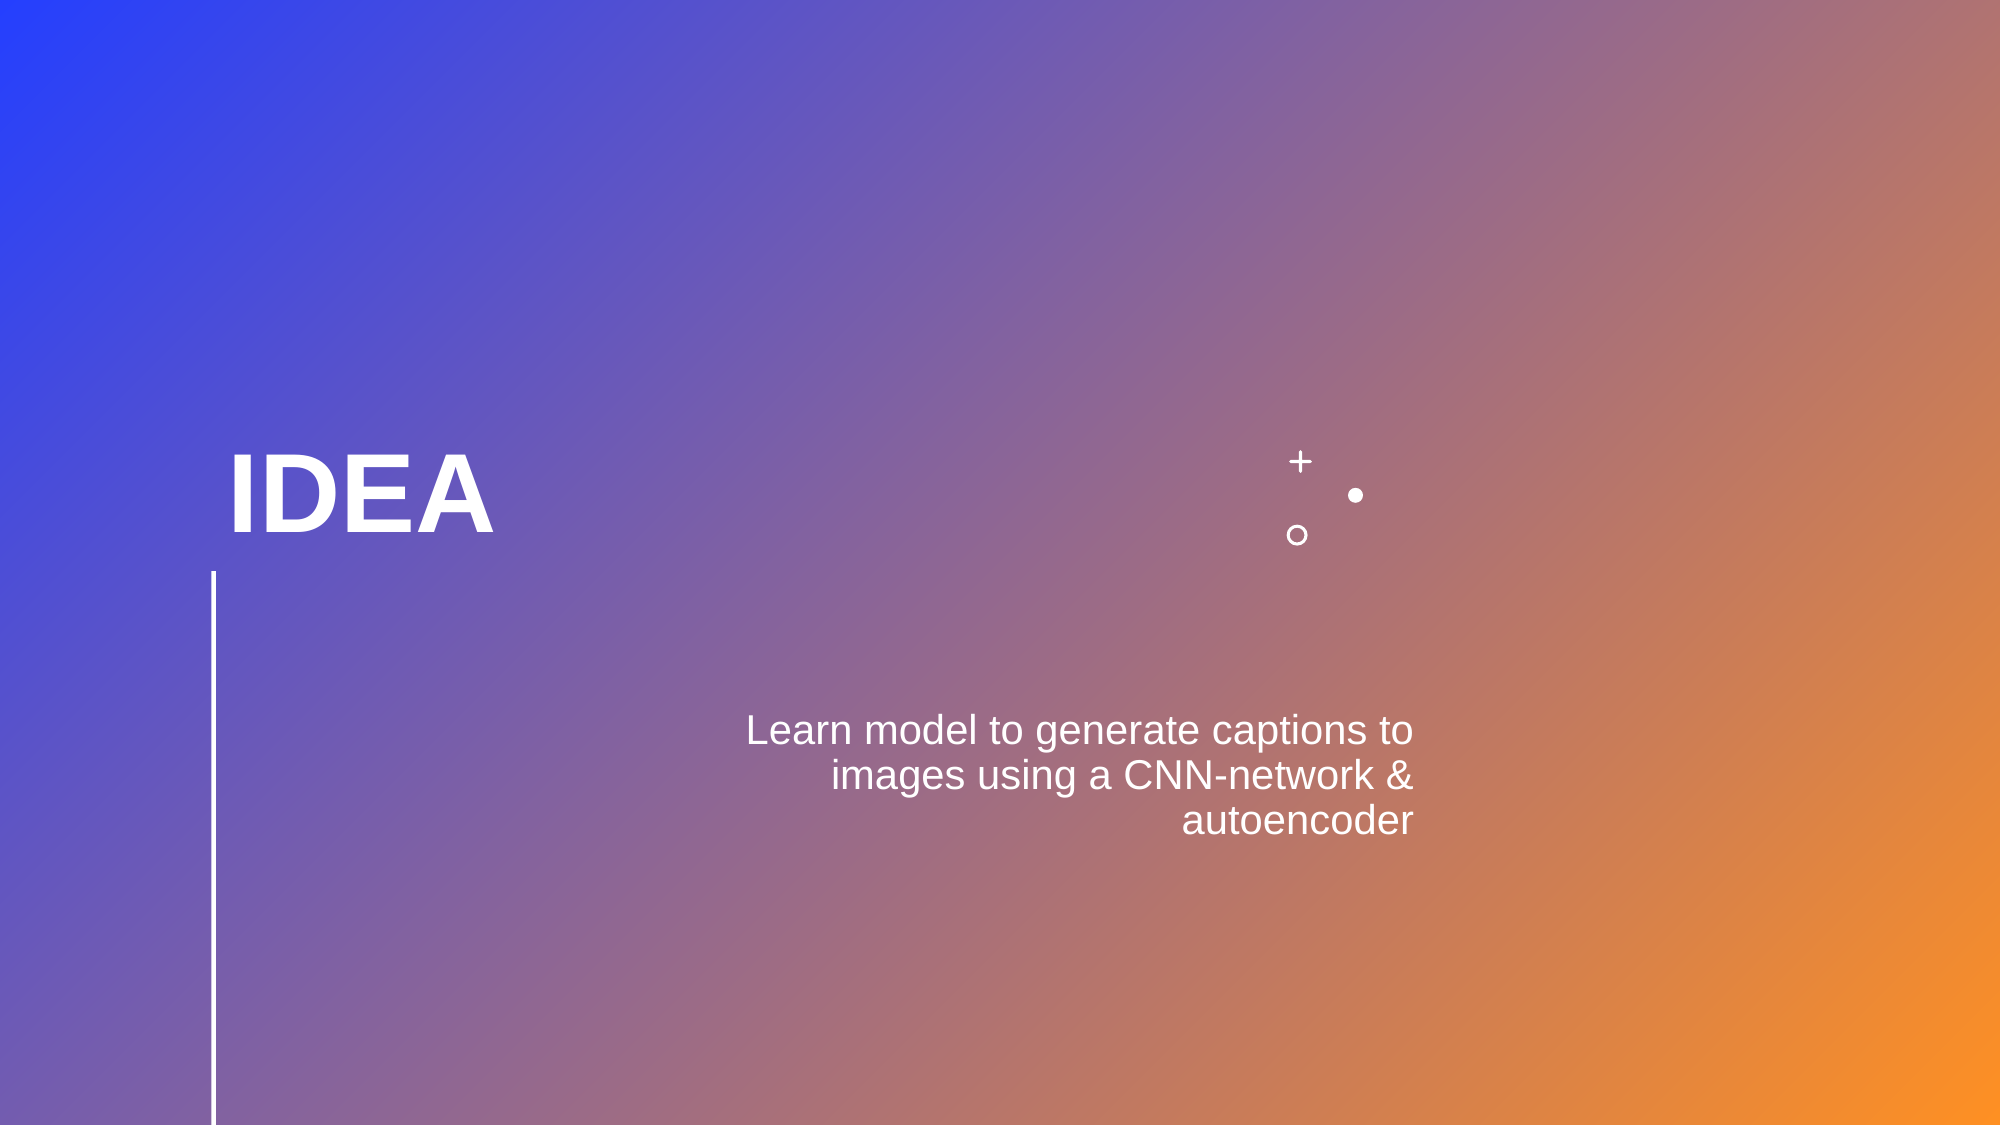

# idea
Learn model to generate captions to images using a CNN-network & autoencoder